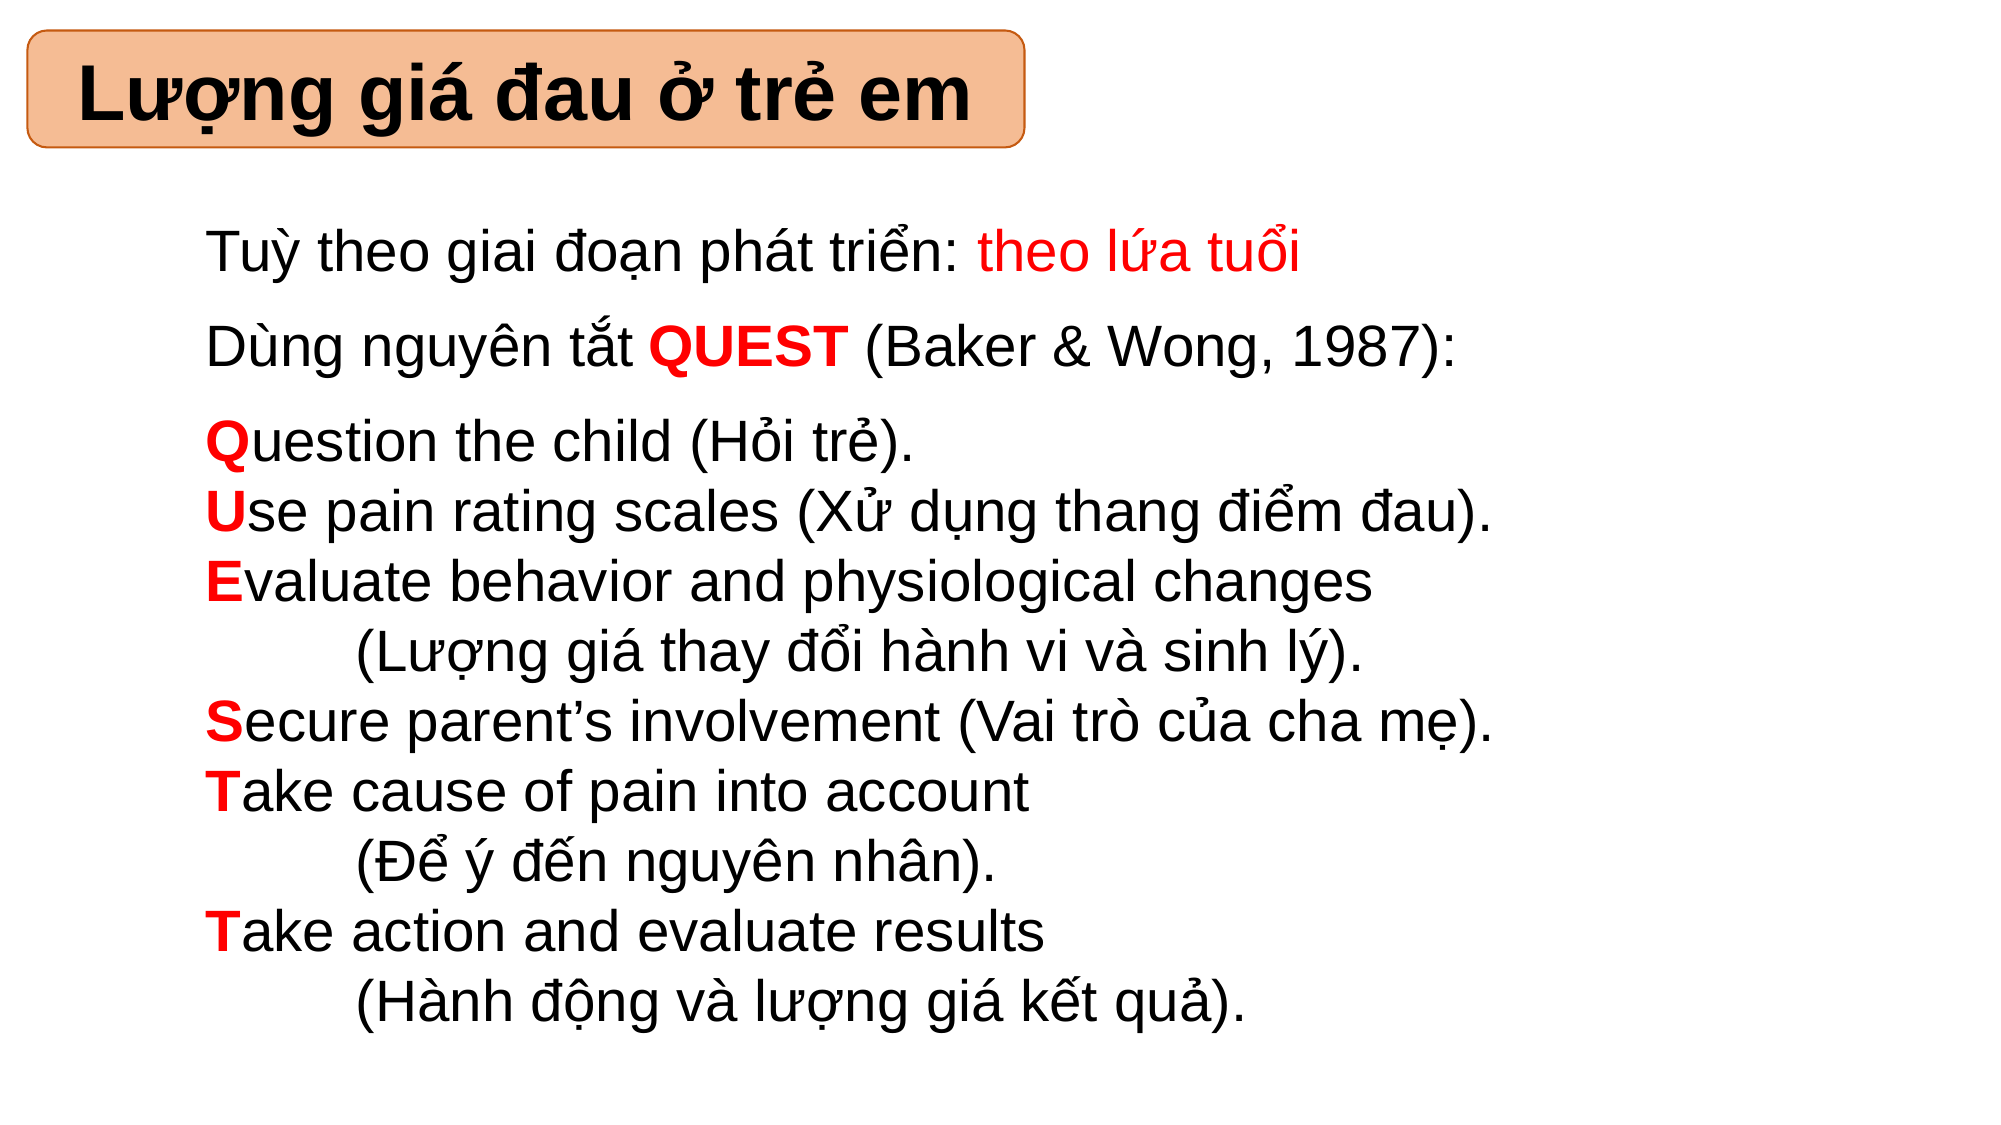

Lượng giá đau ở trẻ em
Tuỳ theo giai đoạn phát triển: theo lứa tuổi
Dùng nguyên tắt QUEST (Baker & Wong, 1987):
Question the child (Hỏi trẻ).
Use pain rating scales (Xử dụng thang điểm đau).
Evaluate behavior and physiological changes
	(Lượng giá thay đổi hành vi và sinh lý).
Secure parent’s involvement (Vai trò của cha mẹ).
Take cause of pain into account
	(Để ý đến nguyên nhân).
Take action and evaluate results
	(Hành động và lượng giá kết quả).